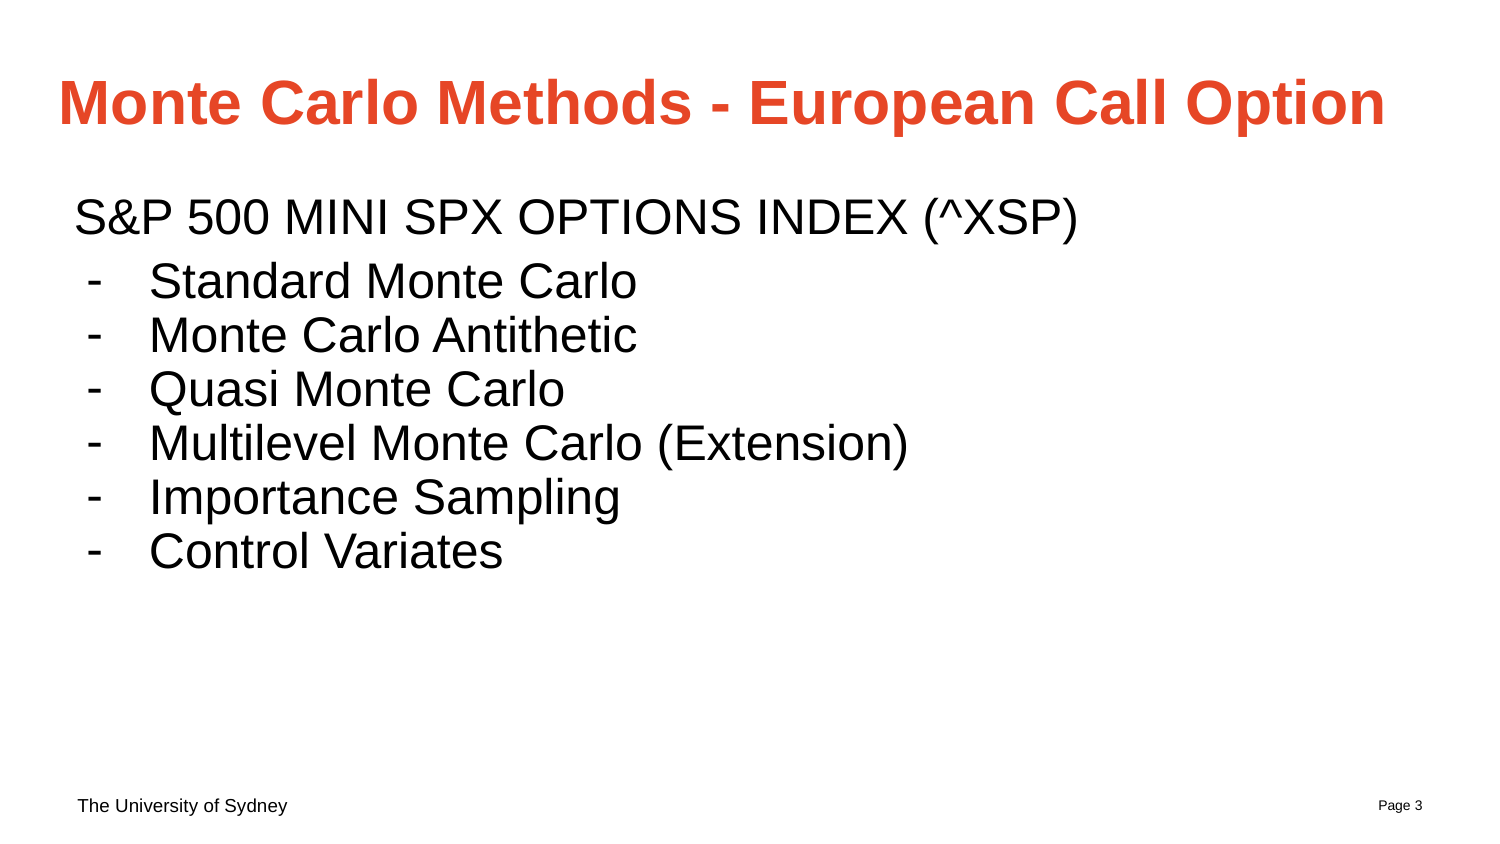

# Monte Carlo Methods - European Call Option
S&P 500 MINI SPX OPTIONS INDEX (^XSP)
Standard Monte Carlo
Monte Carlo Antithetic
Quasi Monte Carlo
Multilevel Monte Carlo (Extension)
Importance Sampling
Control Variates